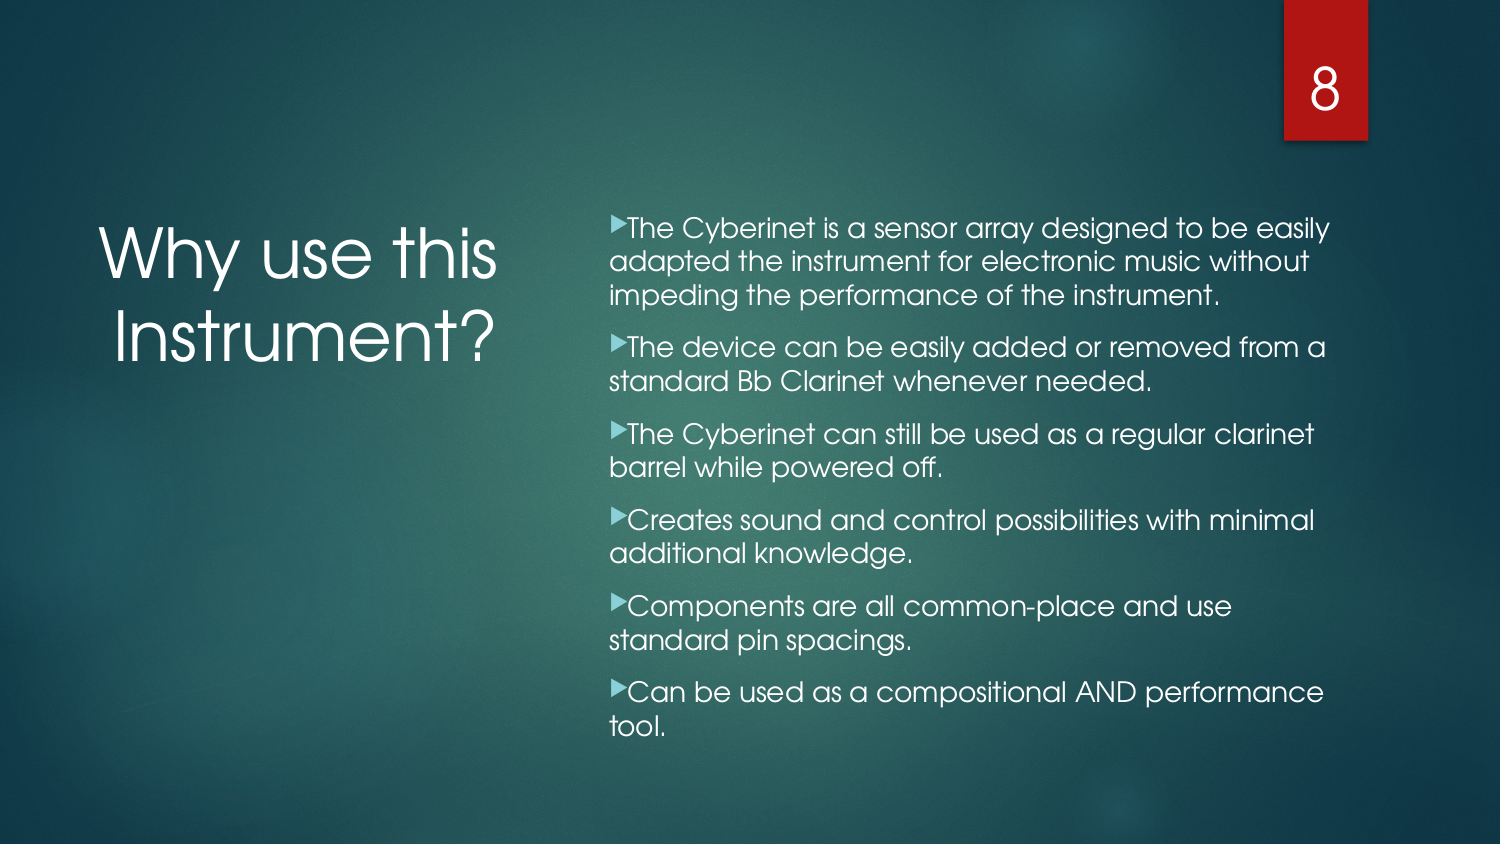

8
# Why use this Instrument?
The Cyberinet is a sensor array designed to be easily adapted the instrument for electronic music without impeding the performance of the instrument.
The device can be easily added or removed from a standard Bb Clarinet whenever needed.
The Cyberinet can still be used as a regular clarinet barrel while powered off.
Creates sound and control possibilities with minimal additional knowledge.
Components are all common-place and use standard pin spacings.
Can be used as a compositional AND performance tool.